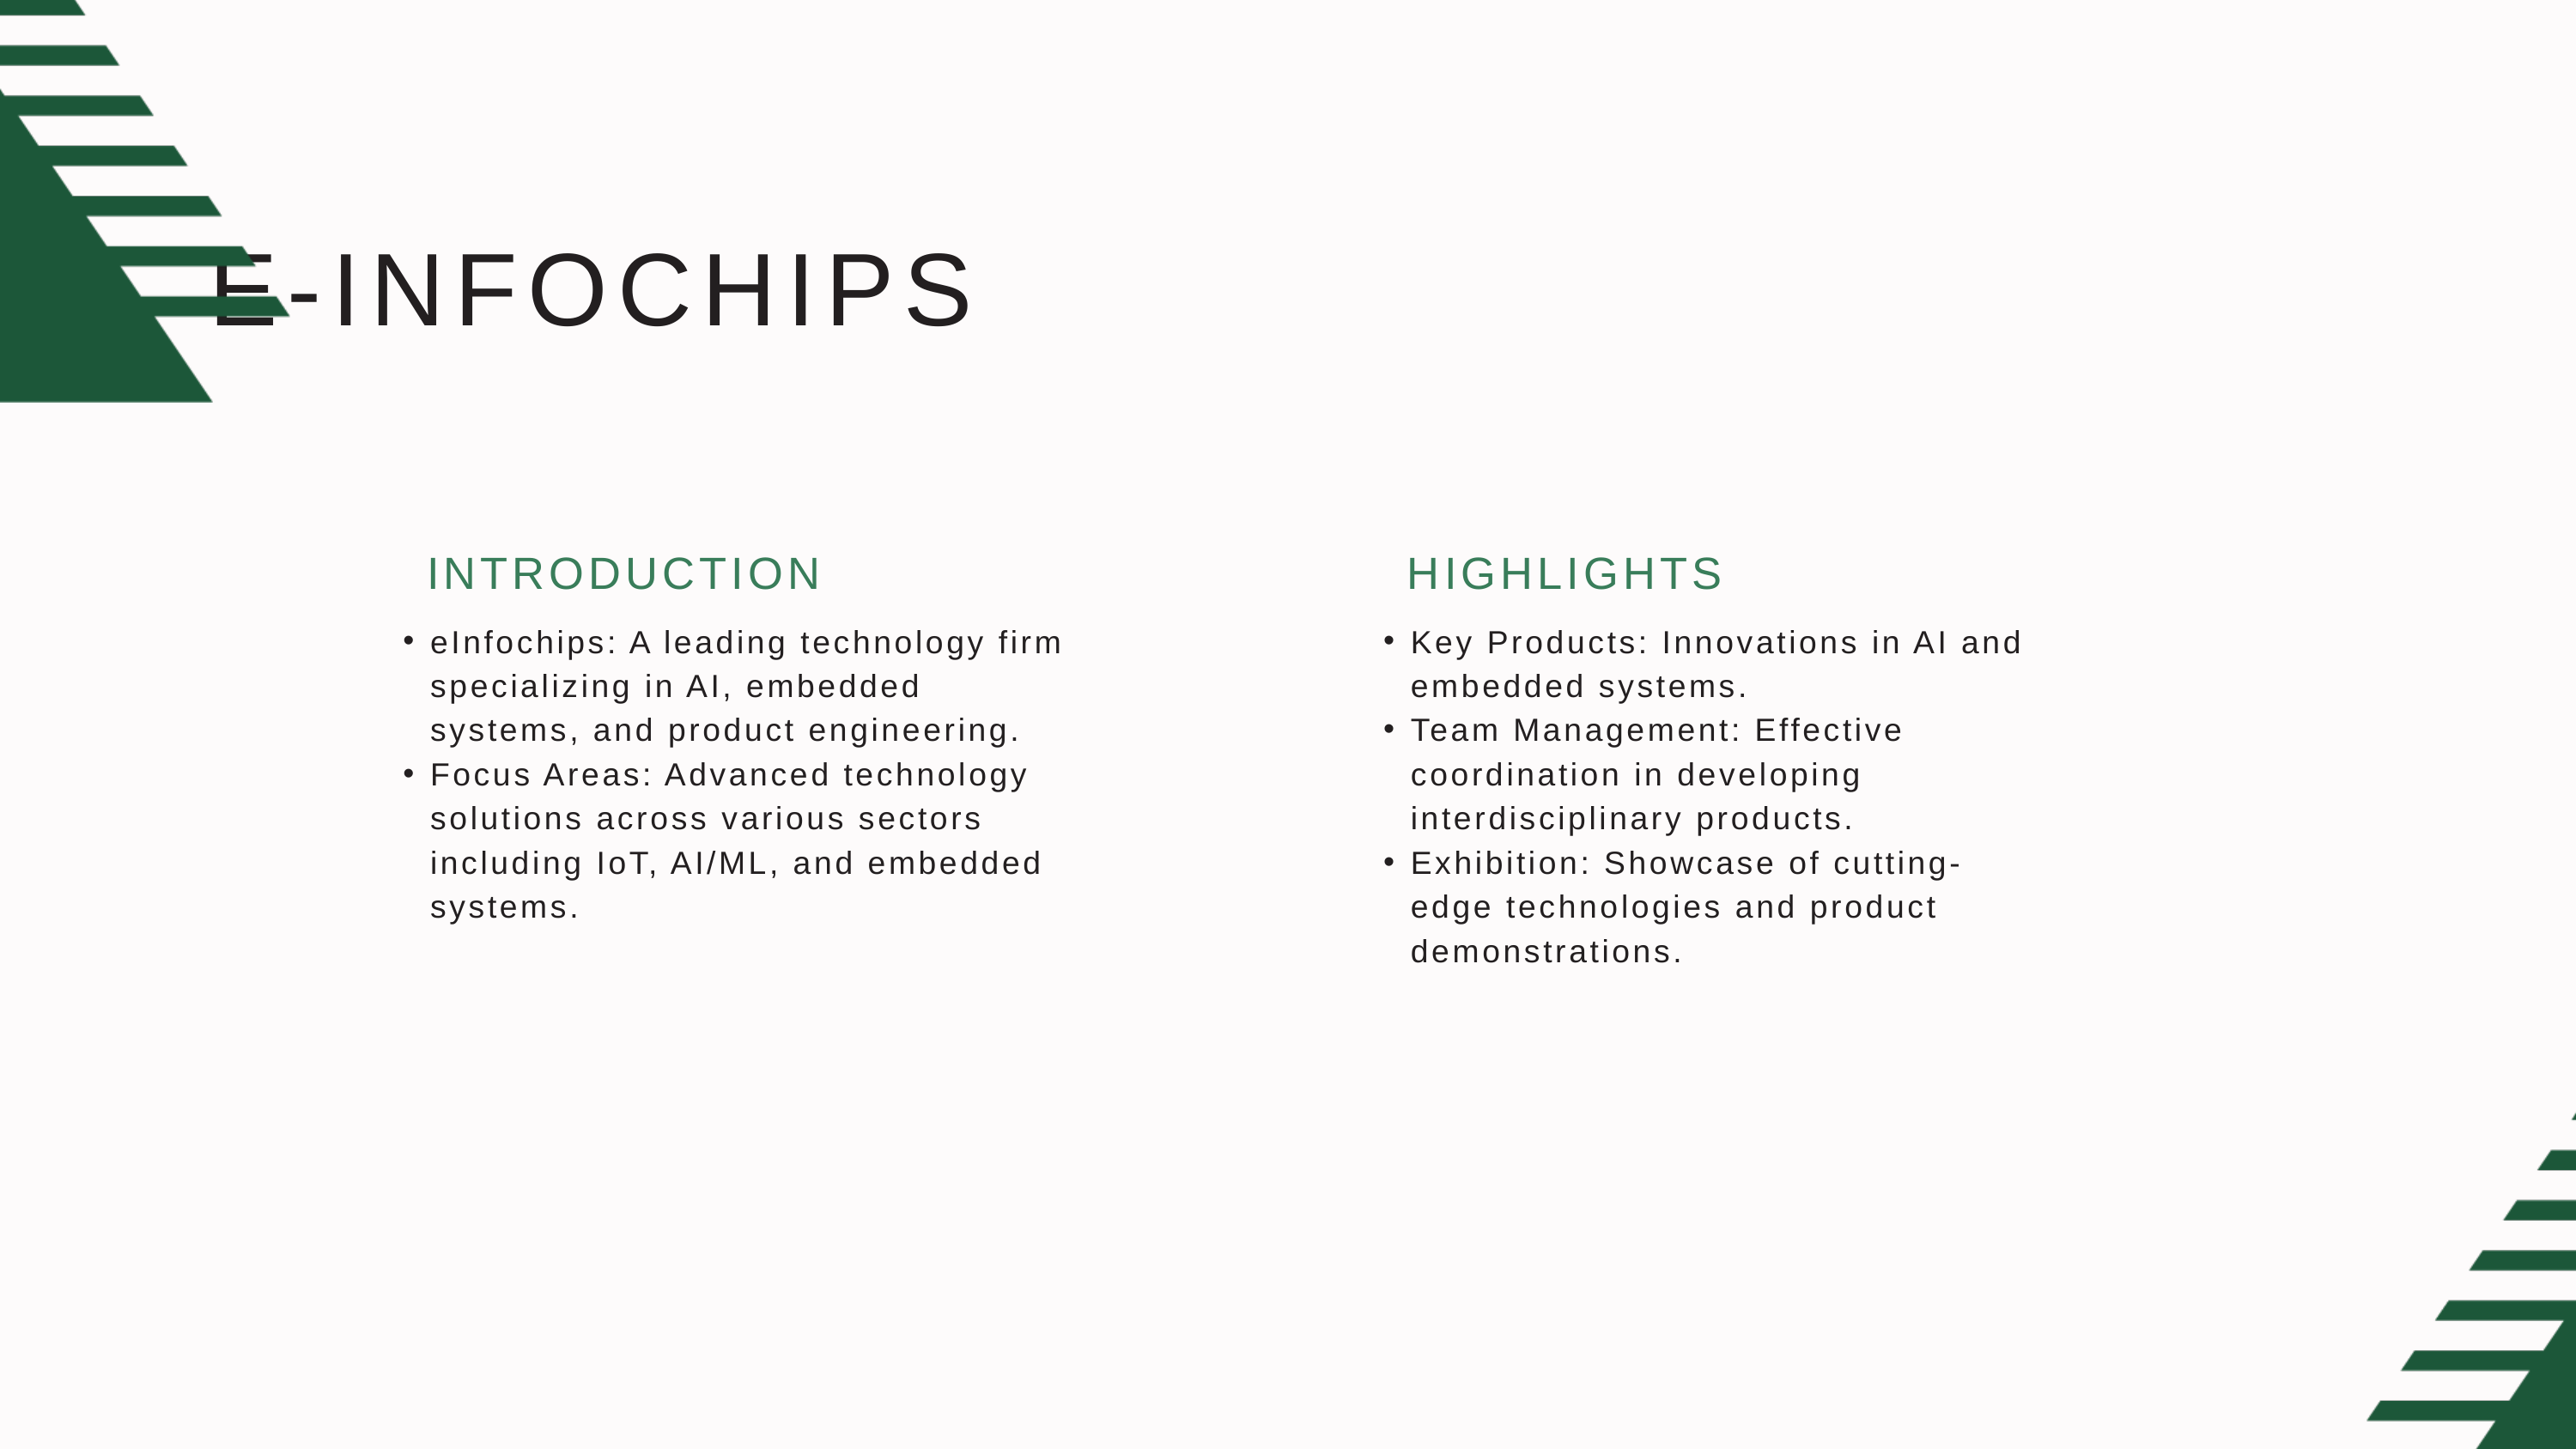

E-INFOCHIPS
INTRODUCTION
HIGHLIGHTS
eInfochips: A leading technology firm specializing in AI, embedded systems, and product engineering.
Focus Areas: Advanced technology solutions across various sectors including IoT, AI/ML, and embedded systems.
Key Products: Innovations in AI and embedded systems.
Team Management: Effective coordination in developing interdisciplinary products.
Exhibition: Showcase of cutting-edge technologies and product demonstrations.